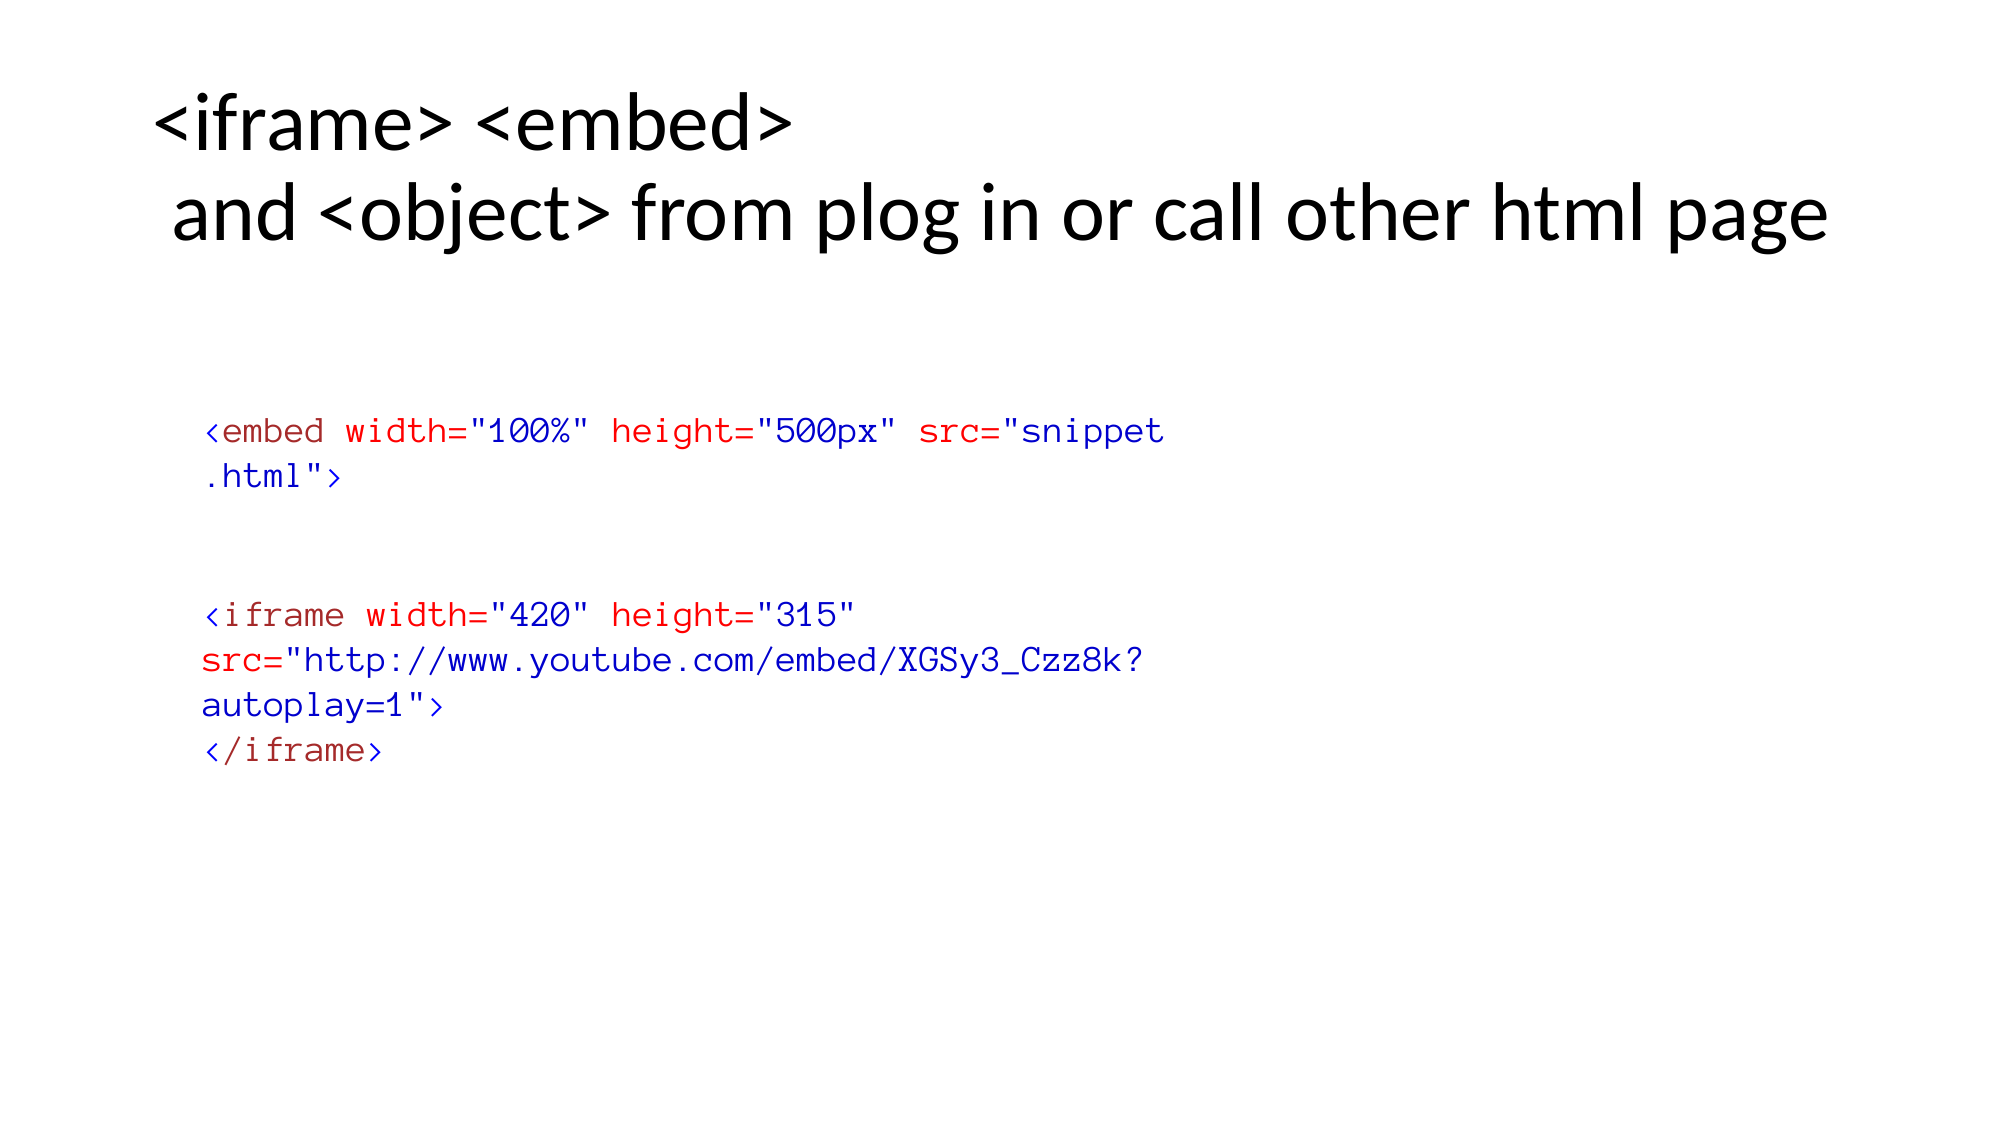

# <iframe> <embed> and <object> from plog in or call other html page
<embed width="100%" height="500px" src="snippet.html">
<iframe width="420" height="315"
src="http://www.youtube.com/embed/XGSy3_Czz8k?autoplay=1">
</iframe>